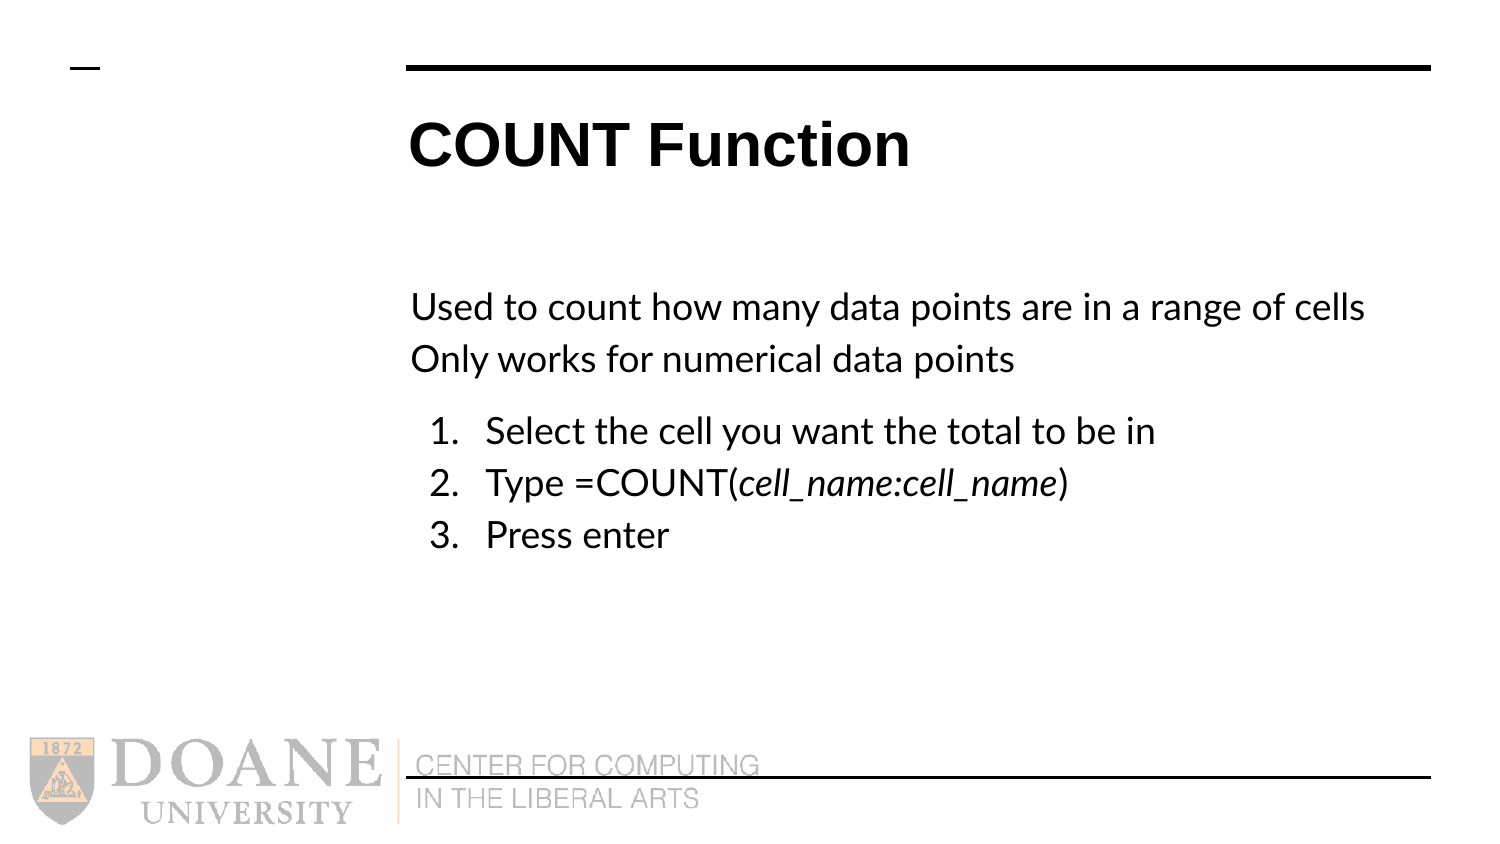

# COUNT Function
Used to count how many data points are in a range of cells
Only works for numerical data points
Select the cell you want the total to be in
Type =COUNT(cell_name:cell_name)
Press enter